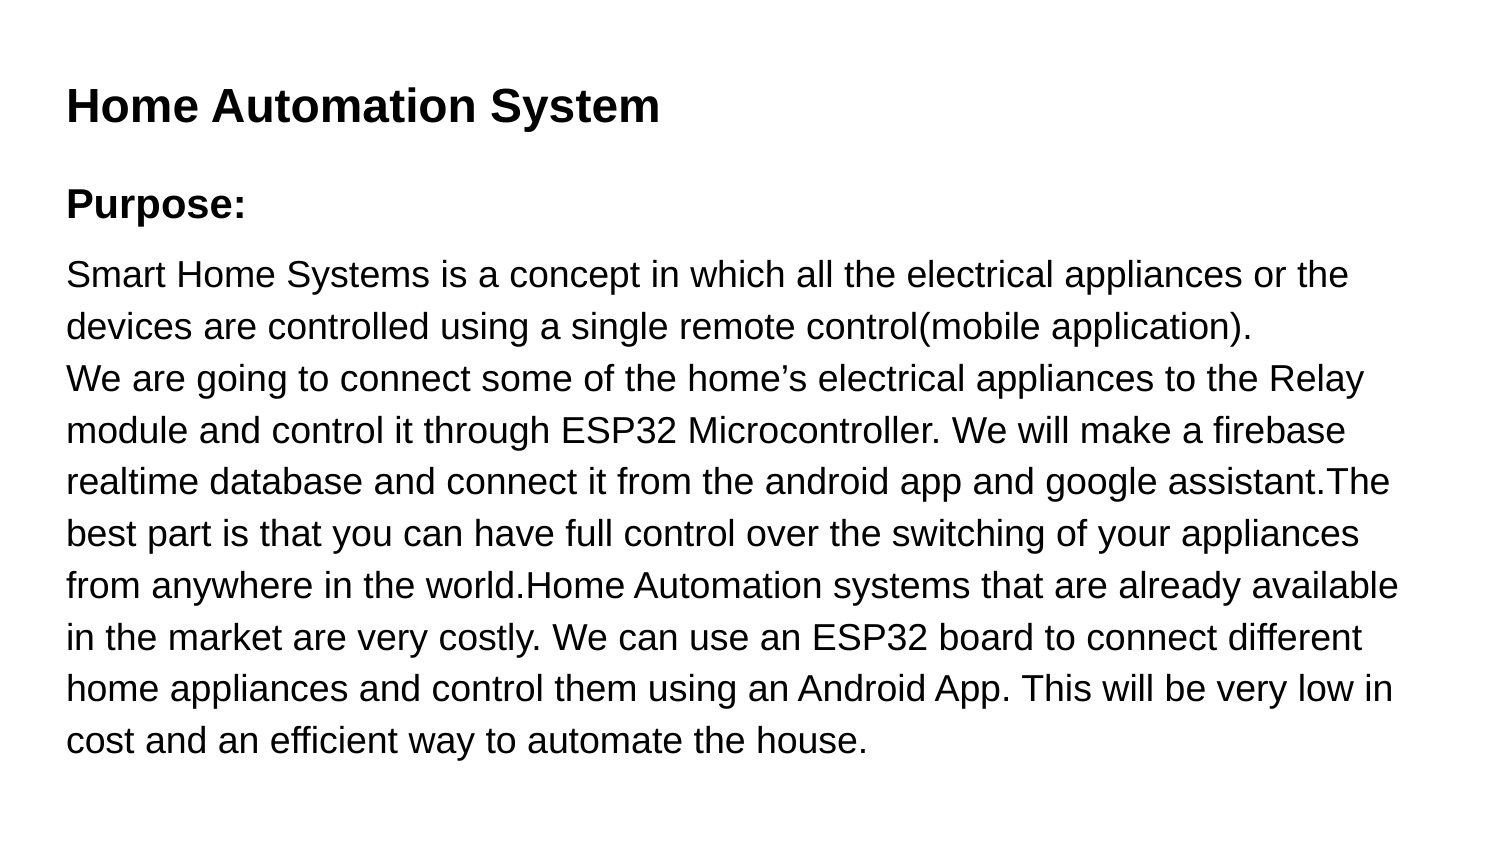

# Home Automation System
Purpose:

Smart Home Systems is a concept in which all the electrical appliances or the devices are controlled using a single remote control(mobile application).
We are going to connect some of the home’s electrical appliances to the Relay module and control it through ESP32 Microcontroller. We will make a firebase realtime database and connect it from the android app and google assistant.The best part is that you can have full control over the switching of your appliances from anywhere in the world.Home Automation systems that are already available in the market are very costly. We can use an ESP32 board to connect different home appliances and control them using an Android App. This will be very low in cost and an efficient way to automate the house.